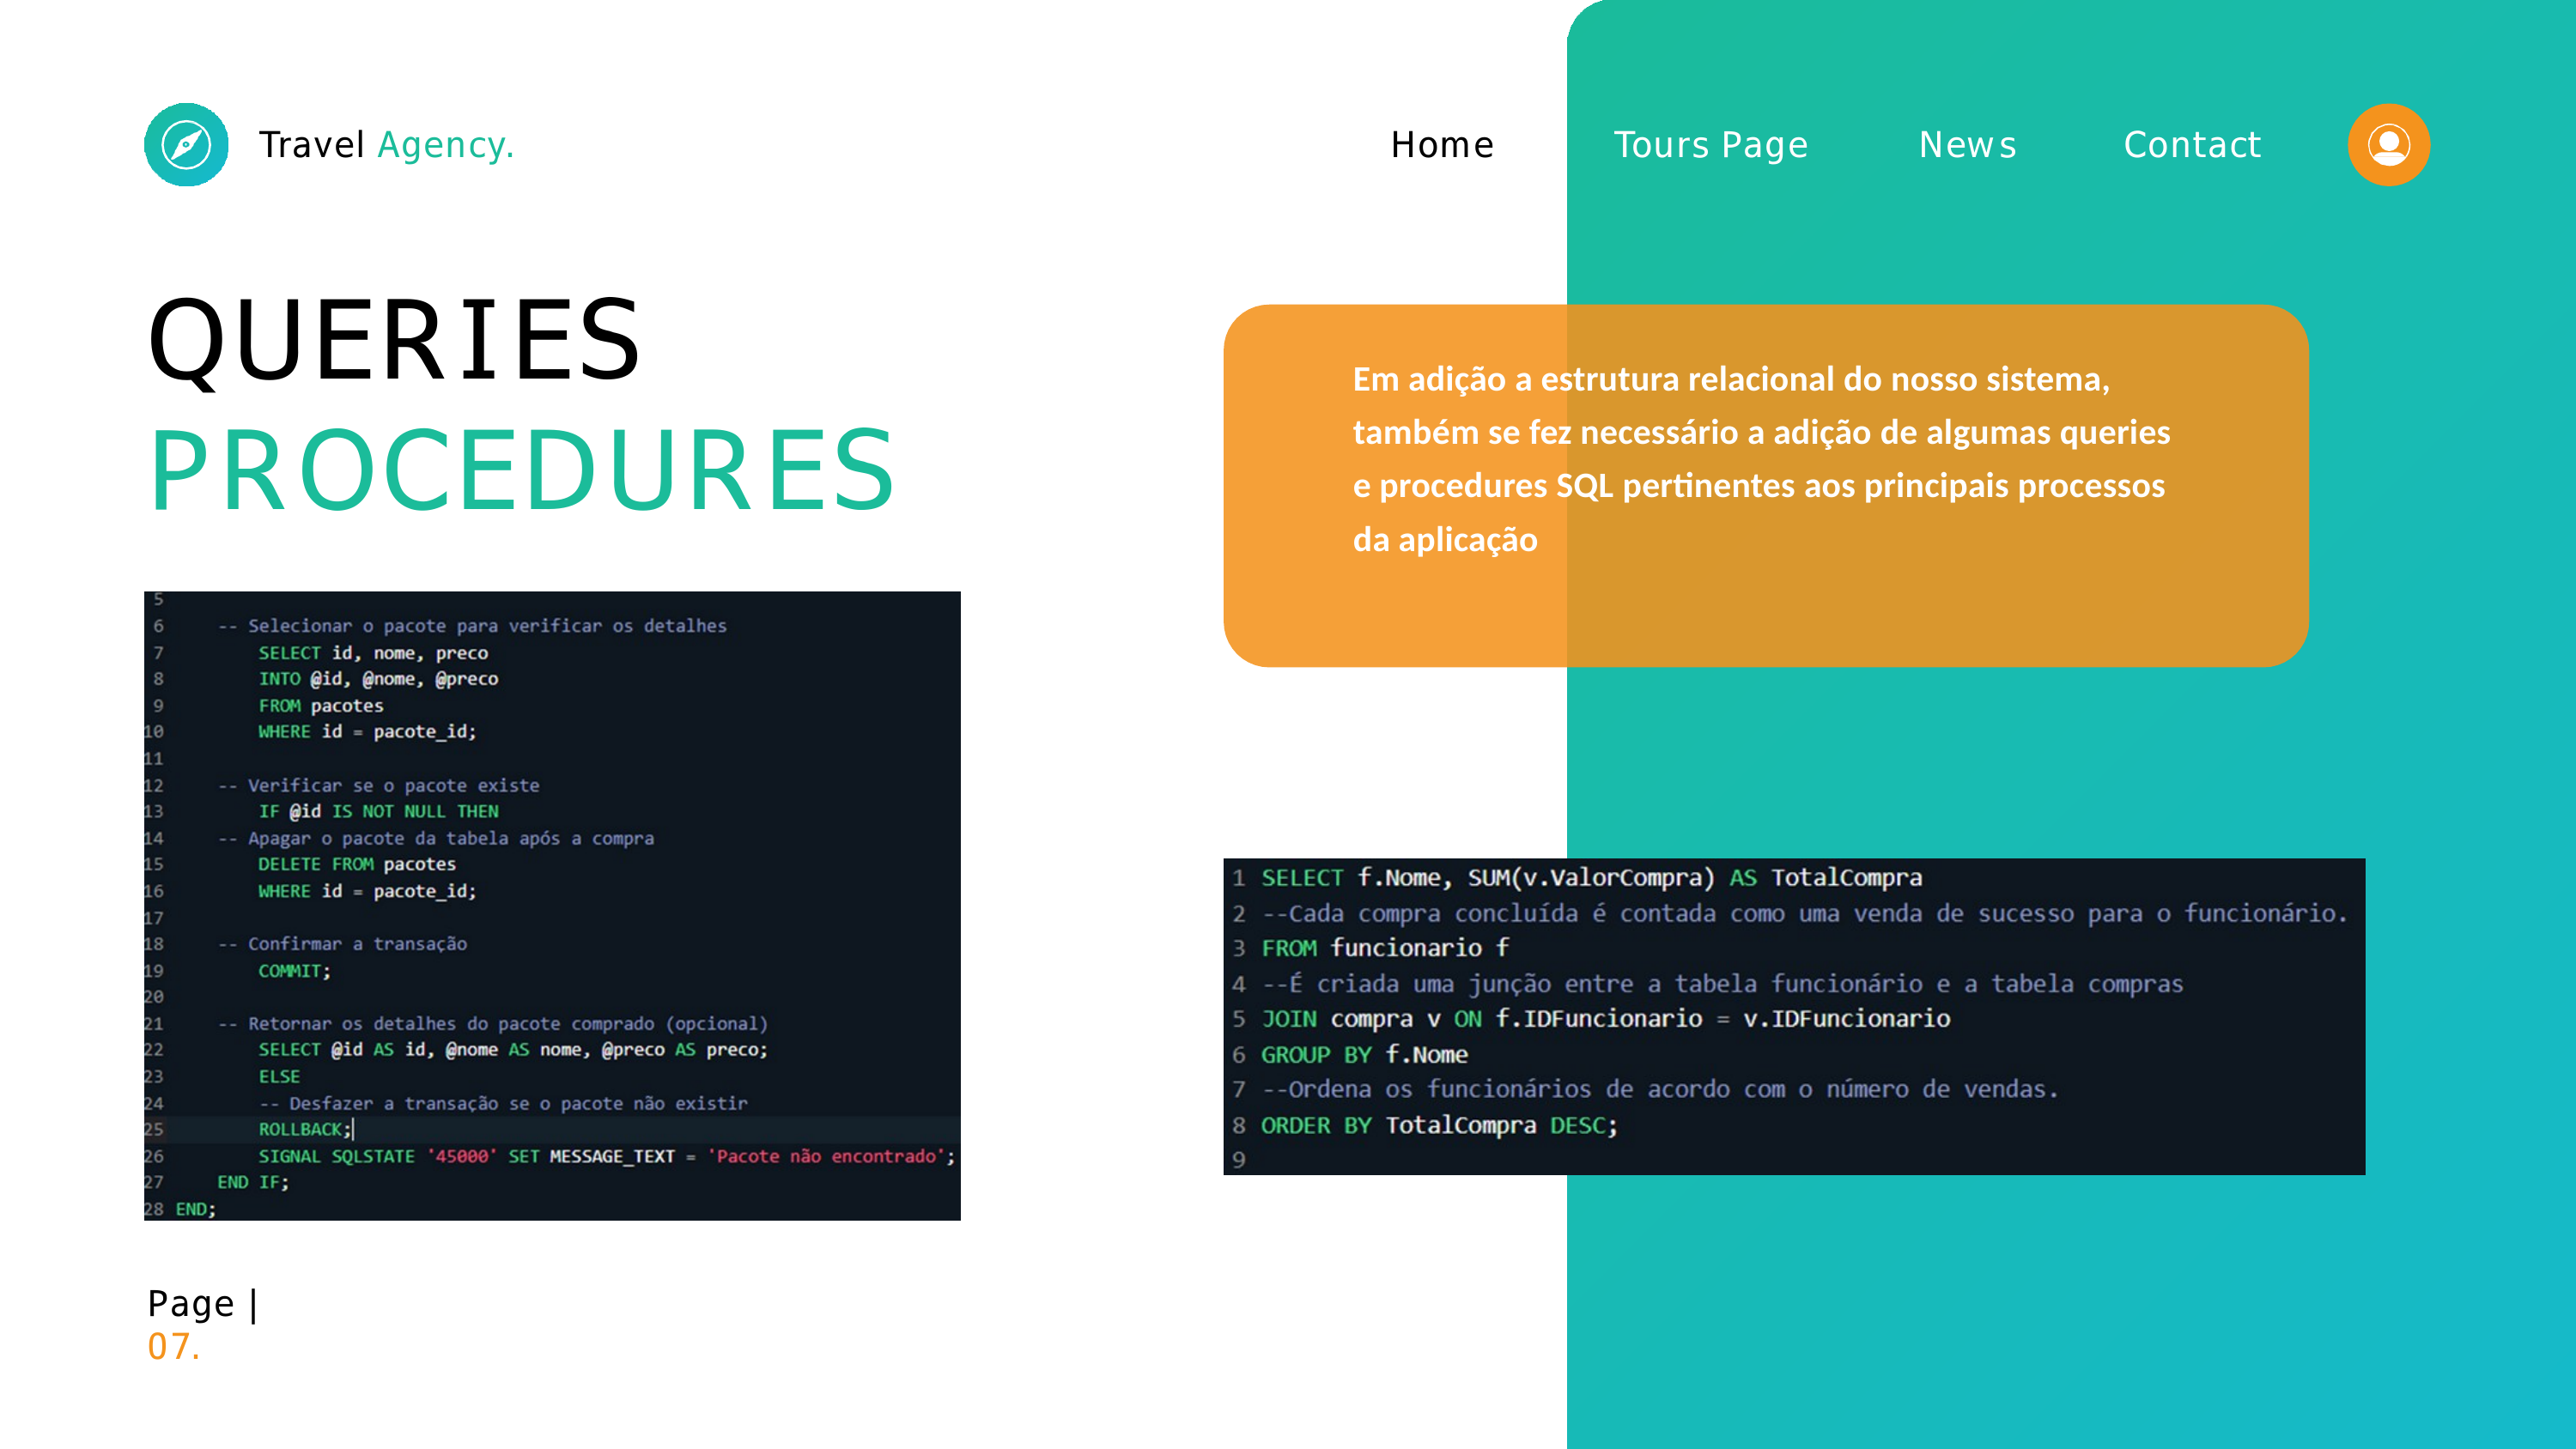

# Travel Agency.
Home
Tours Page
News
Contact
QUERIES PROCEDURES
Em adição a estrutura relacional do nosso sistema, também se fez necessário a adição de algumas queries e procedures SQL pertinentes aos principais processos da aplicação
Page | 07.